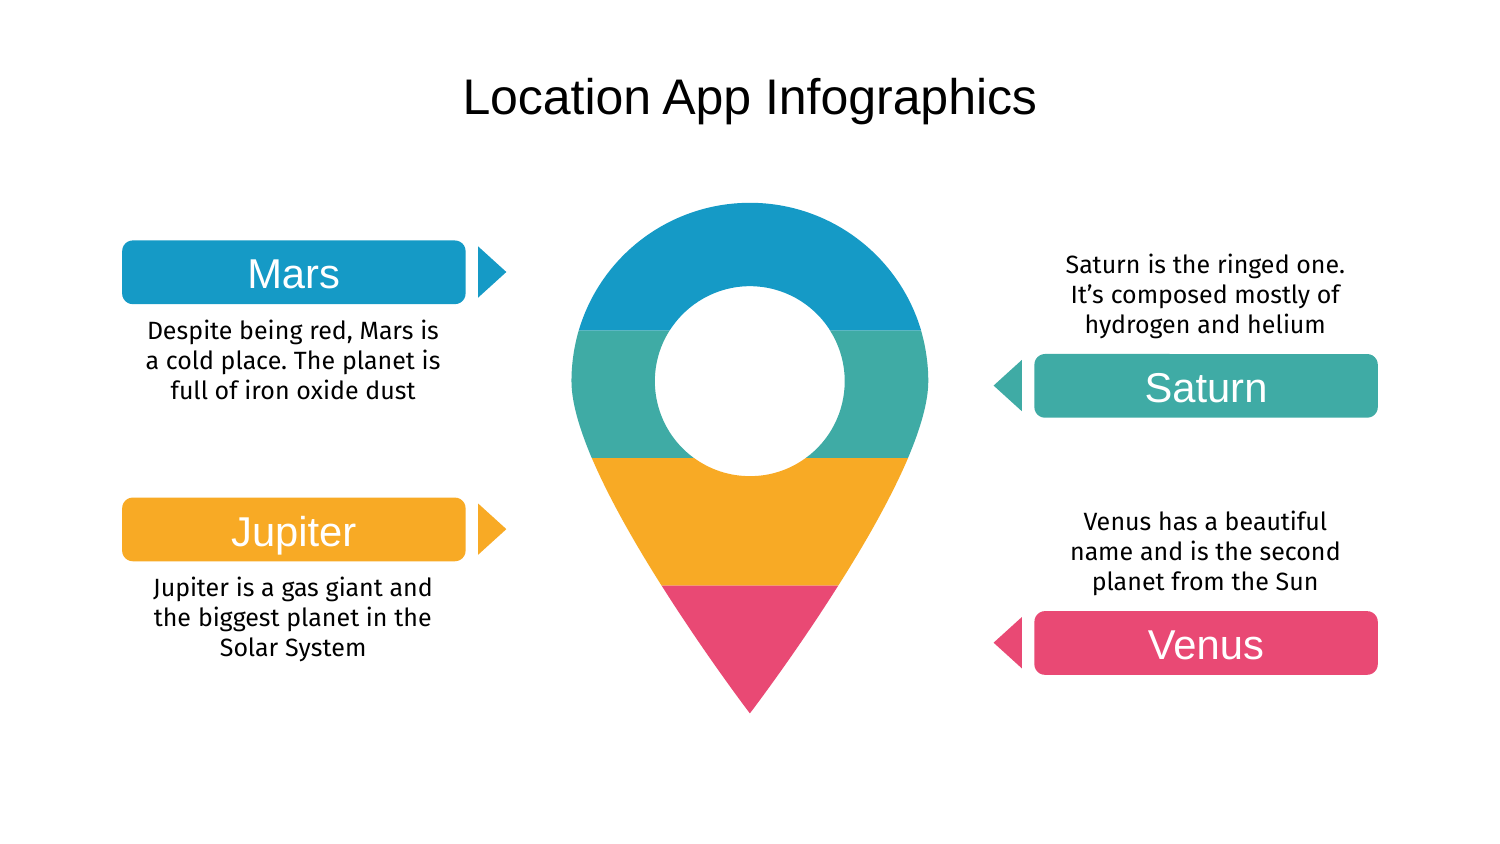

# Location App Infographics

Saturn is the ringed one. It’s composed mostly of hydrogen and helium
Saturn

Mars
Despite being red, Mars is a cold place. The planet is full of iron oxide dust

Venus has a beautiful name and is the second planet from the Sun
Venus

Jupiter
Jupiter is a gas giant and the biggest planet in the Solar System